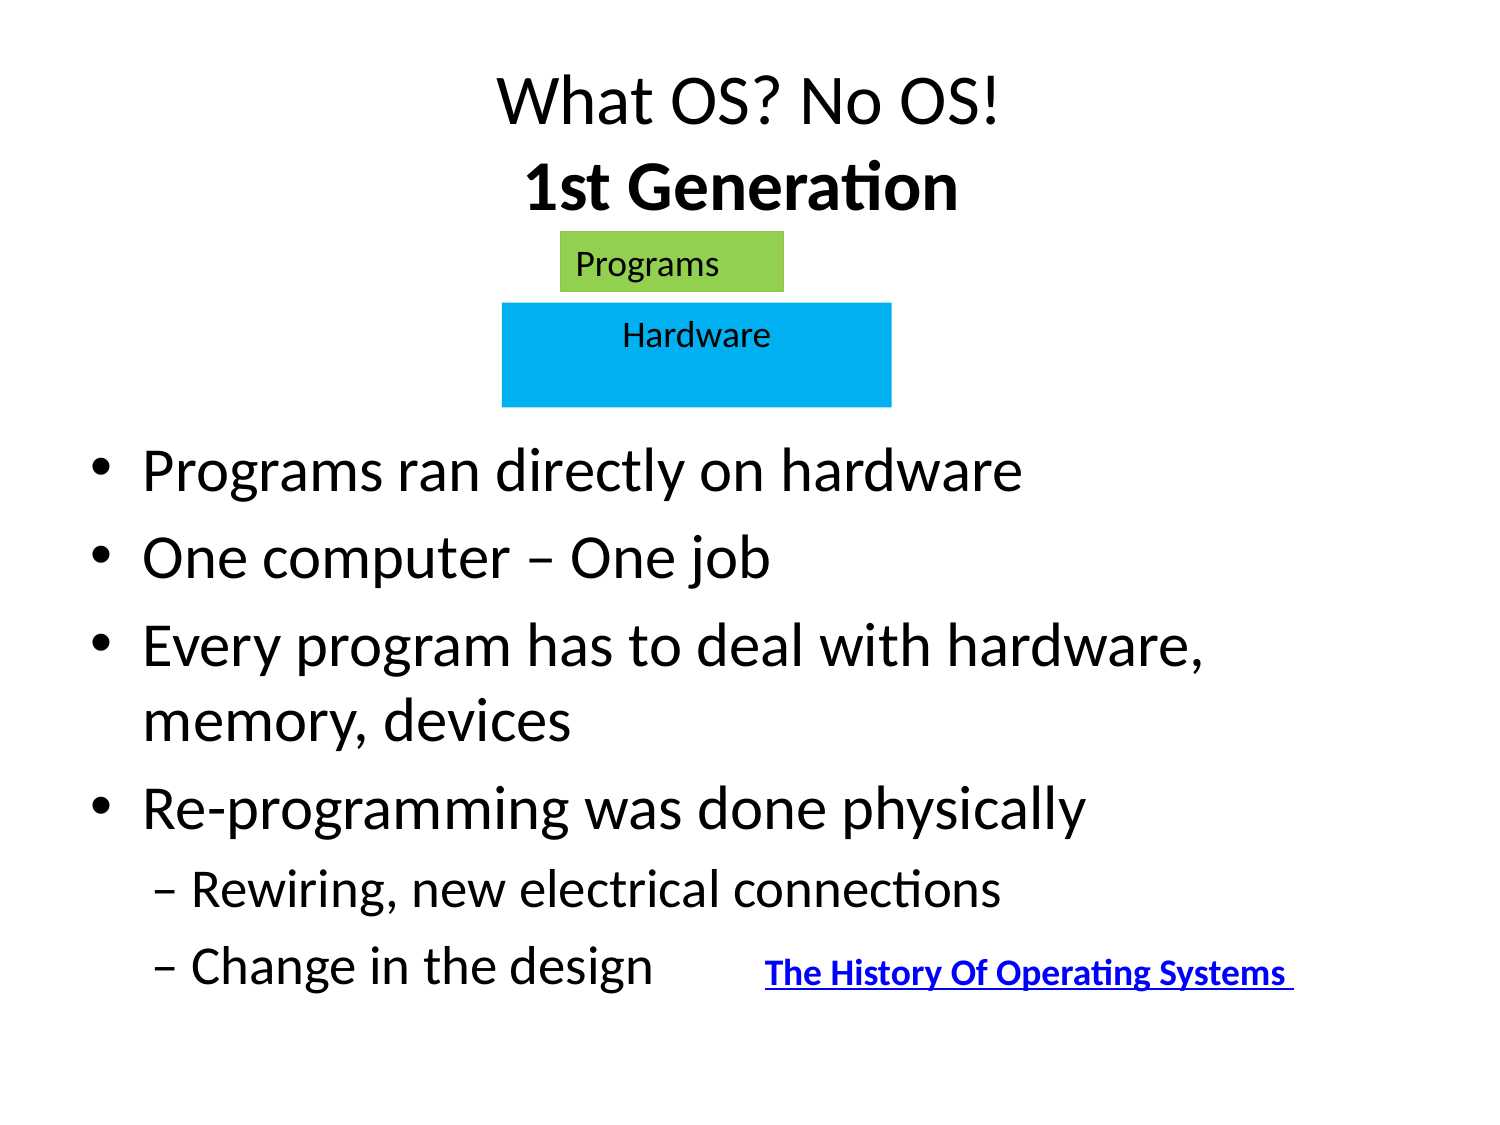

# What OS? No OS! 1st Generation
Programs
Hardware

Programs ran directly on hardware
One computer – One job
Every program has to deal with hardware, memory, devices
Re-programming was done physically
– Rewiring, new electrical connections
– Change in the design
The History Of Operating Systems